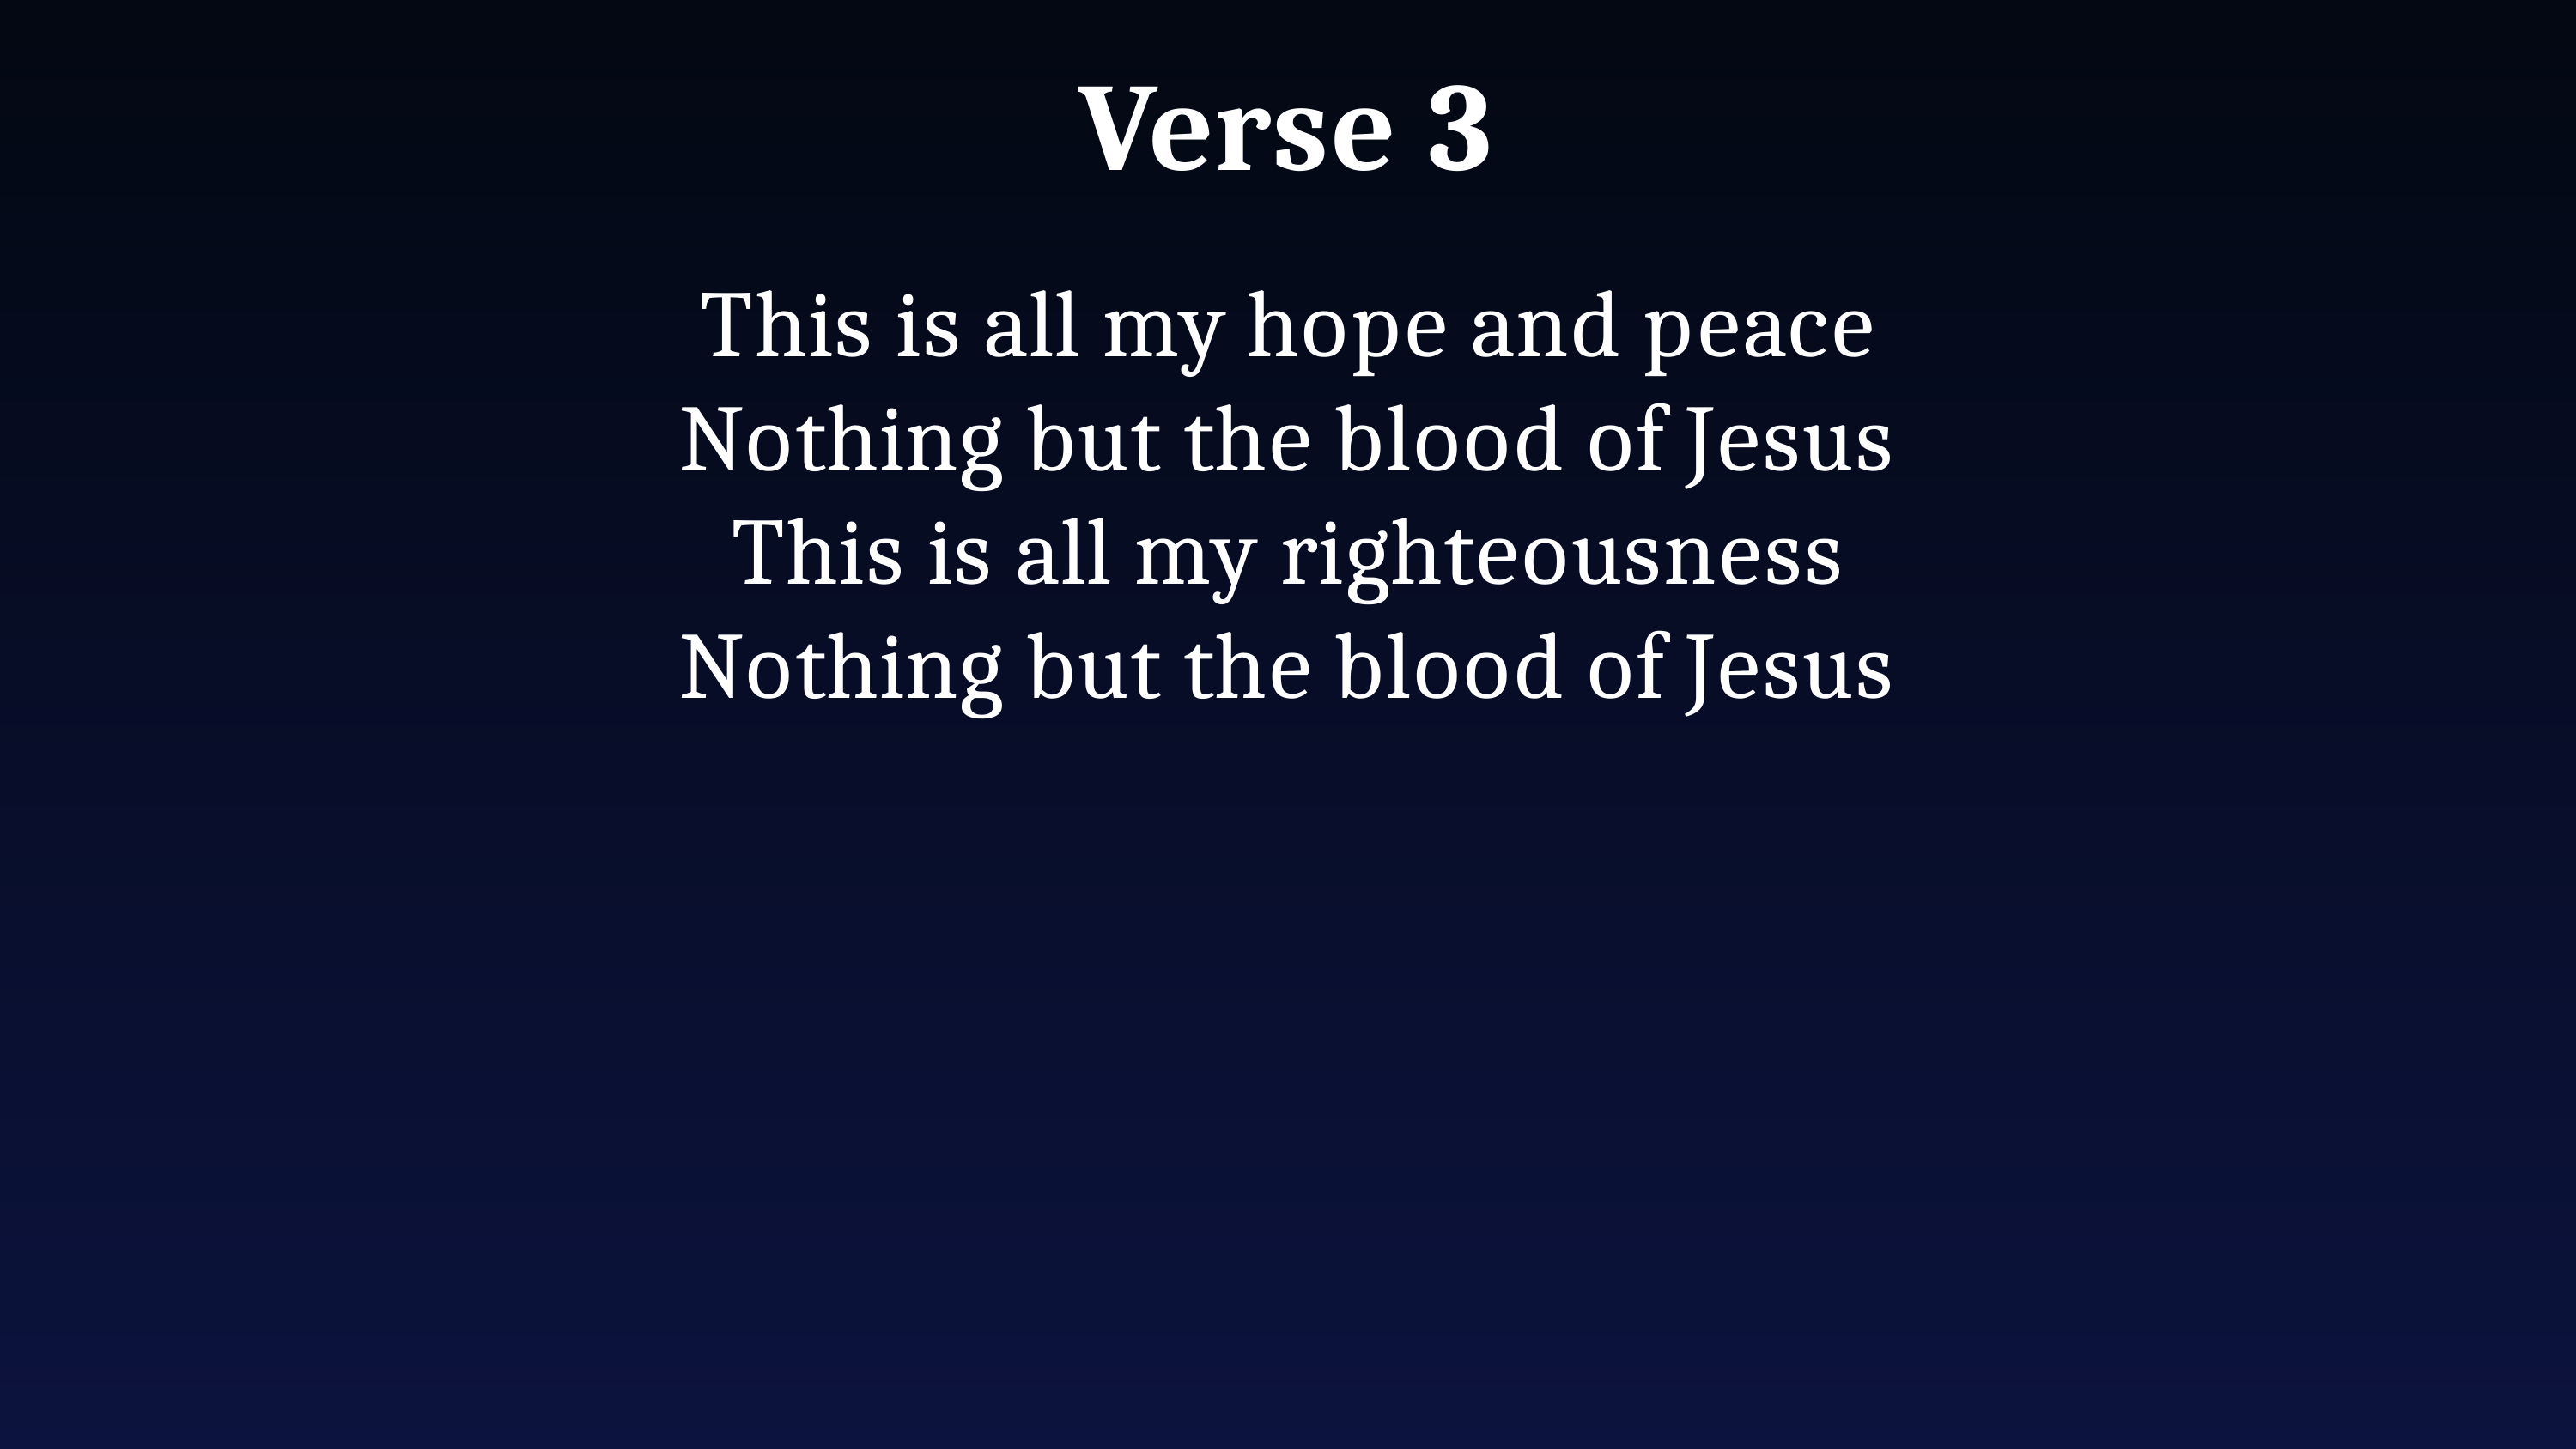

Verse 3
This is all my hope and peace
Nothing but the blood of Jesus
This is all my righteousness
Nothing but the blood of Jesus